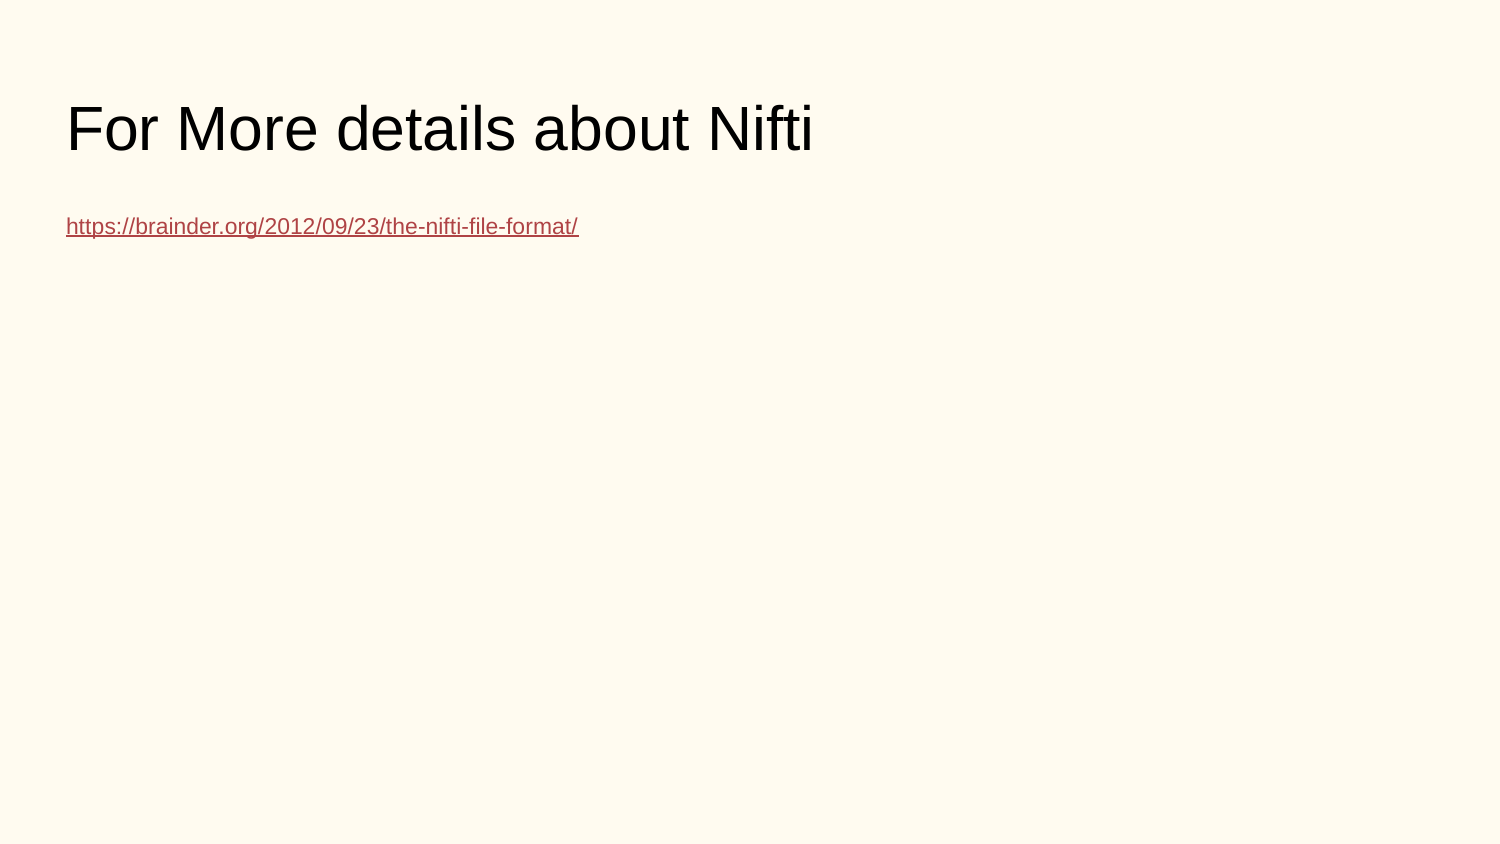

# For More details about Nifti
https://brainder.org/2012/09/23/the-nifti-file-format/